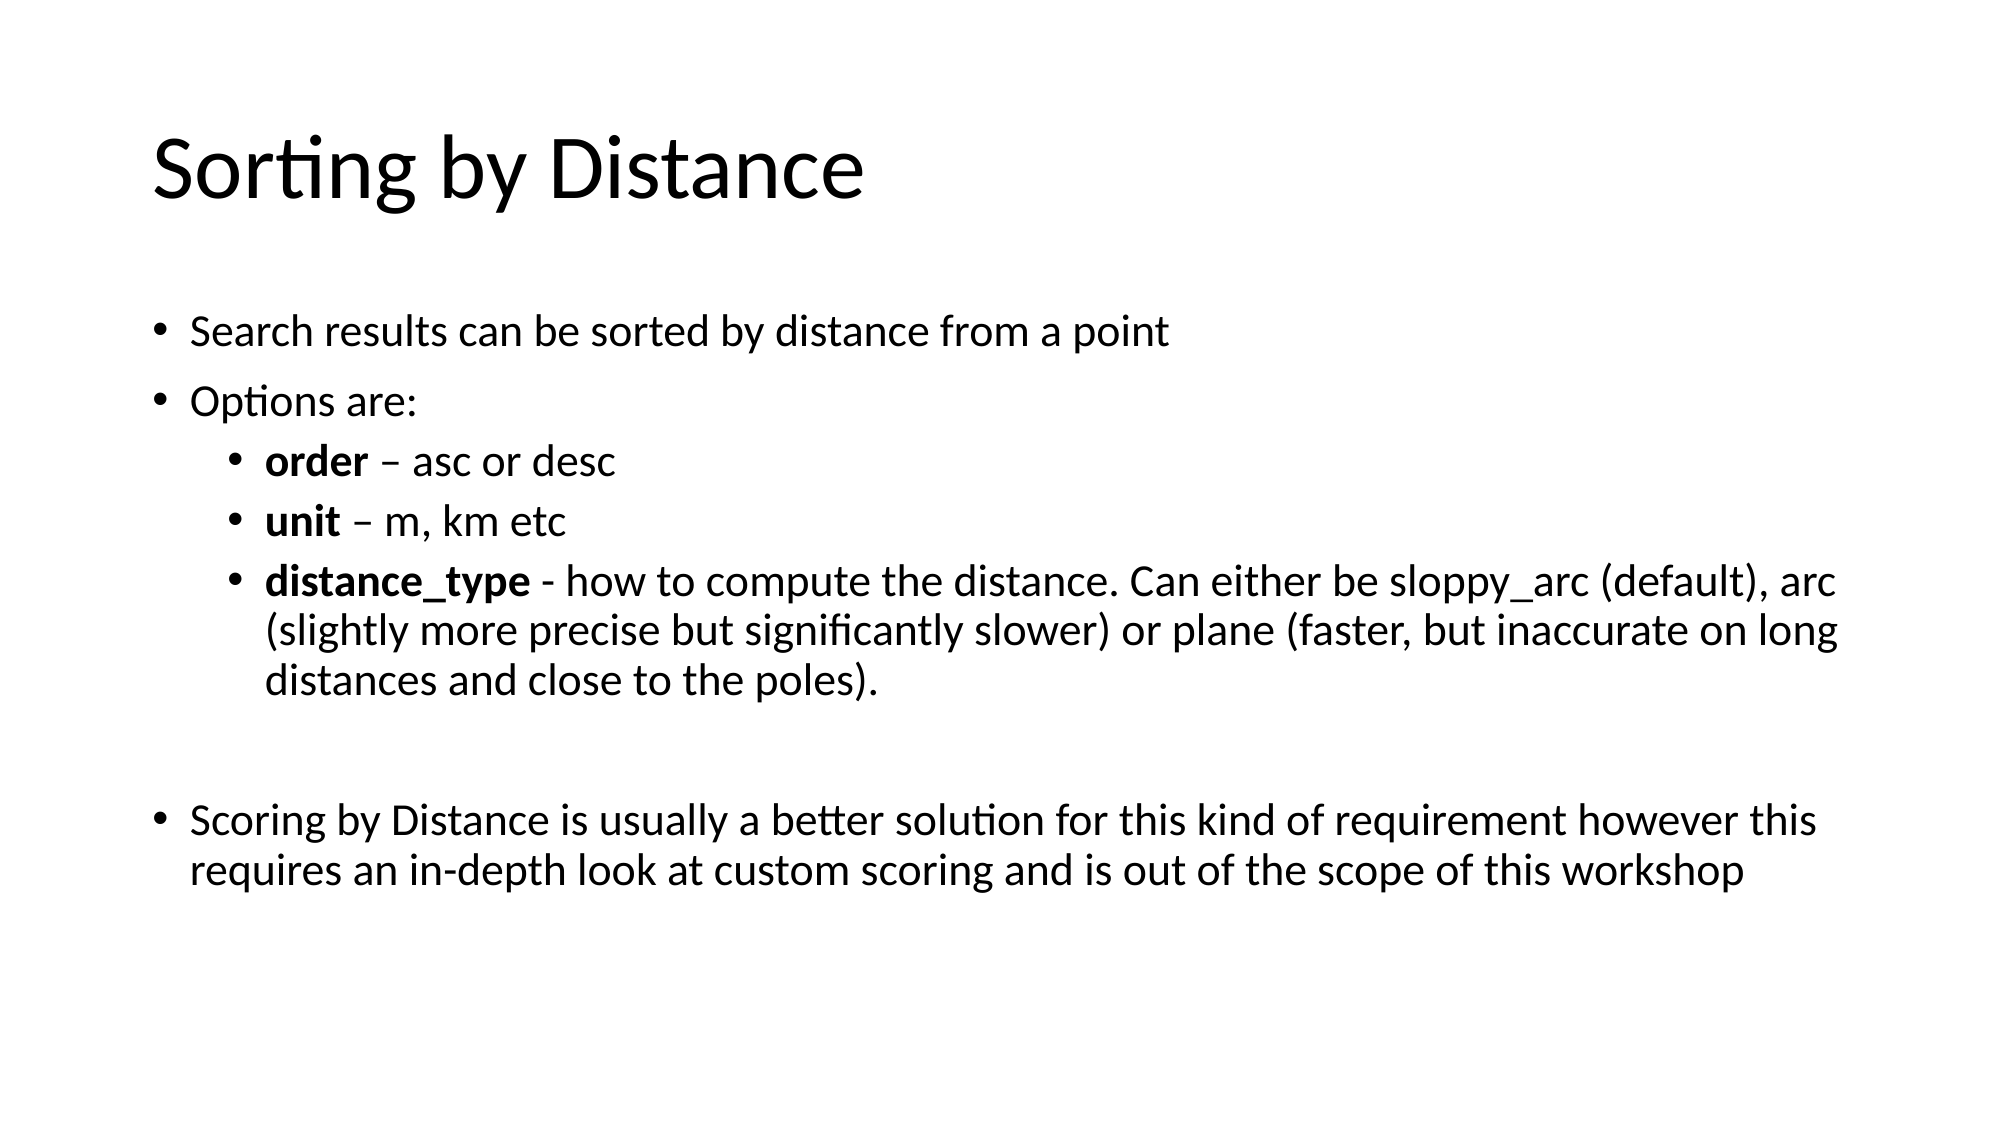

# Sorting by Distance
Search results can be sorted by distance from a point
Options are:
order – asc or desc
unit – m, km etc
distance_type - how to compute the distance. Can either be sloppy_arc (default), arc (slightly more precise but significantly slower) or plane (faster, but inaccurate on long distances and close to the poles).

Scoring by Distance is usually a better solution for this kind of requirement however this requires an in-depth look at custom scoring and is out of the scope of this workshop